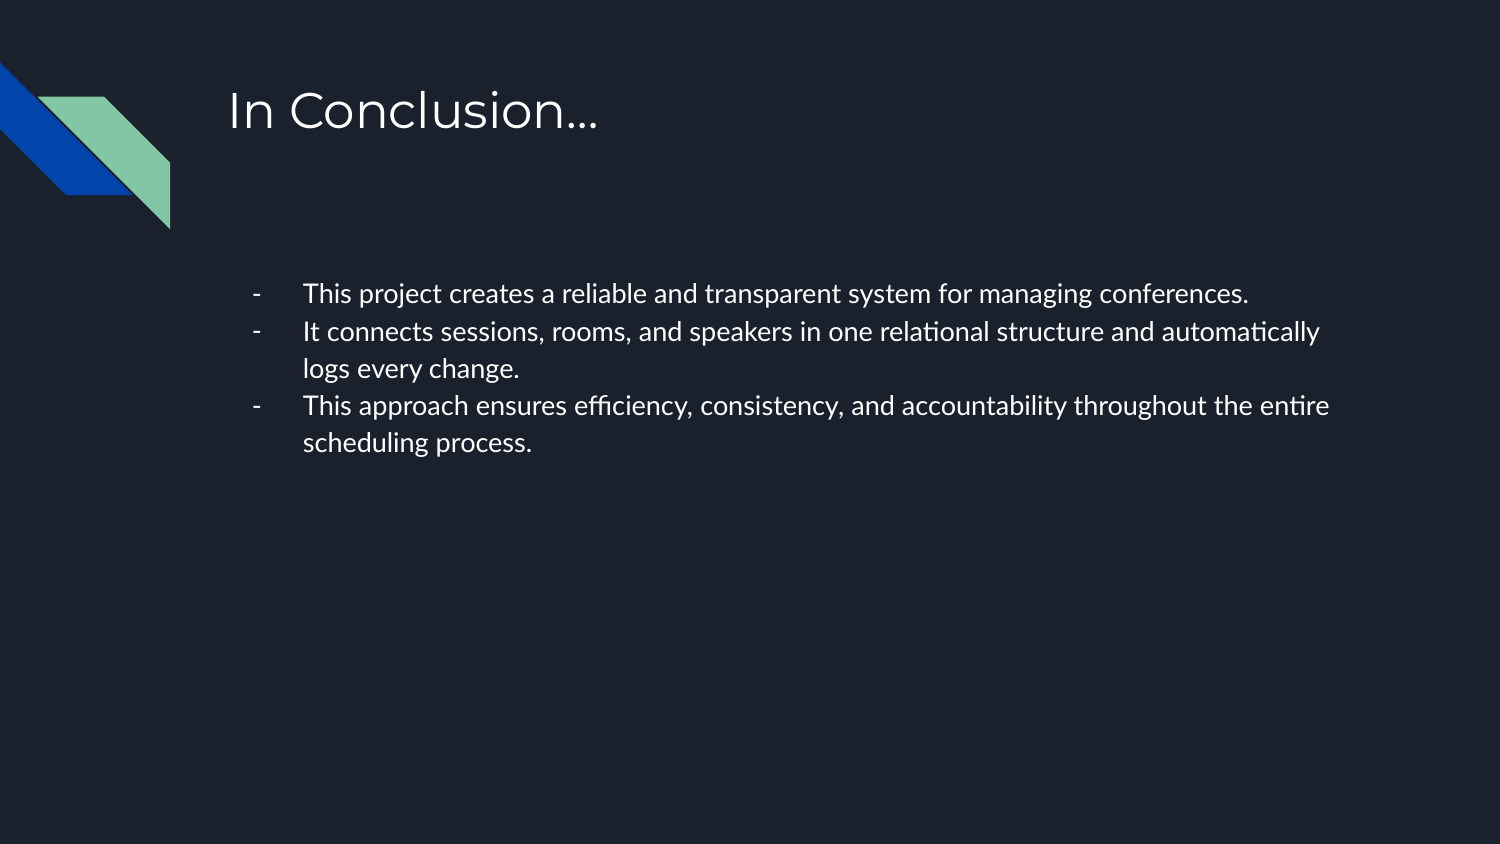

# In Conclusion…
This project creates a reliable and transparent system for managing conferences.
It connects sessions, rooms, and speakers in one relational structure and automatically logs every change.
This approach ensures efficiency, consistency, and accountability throughout the entire scheduling process.